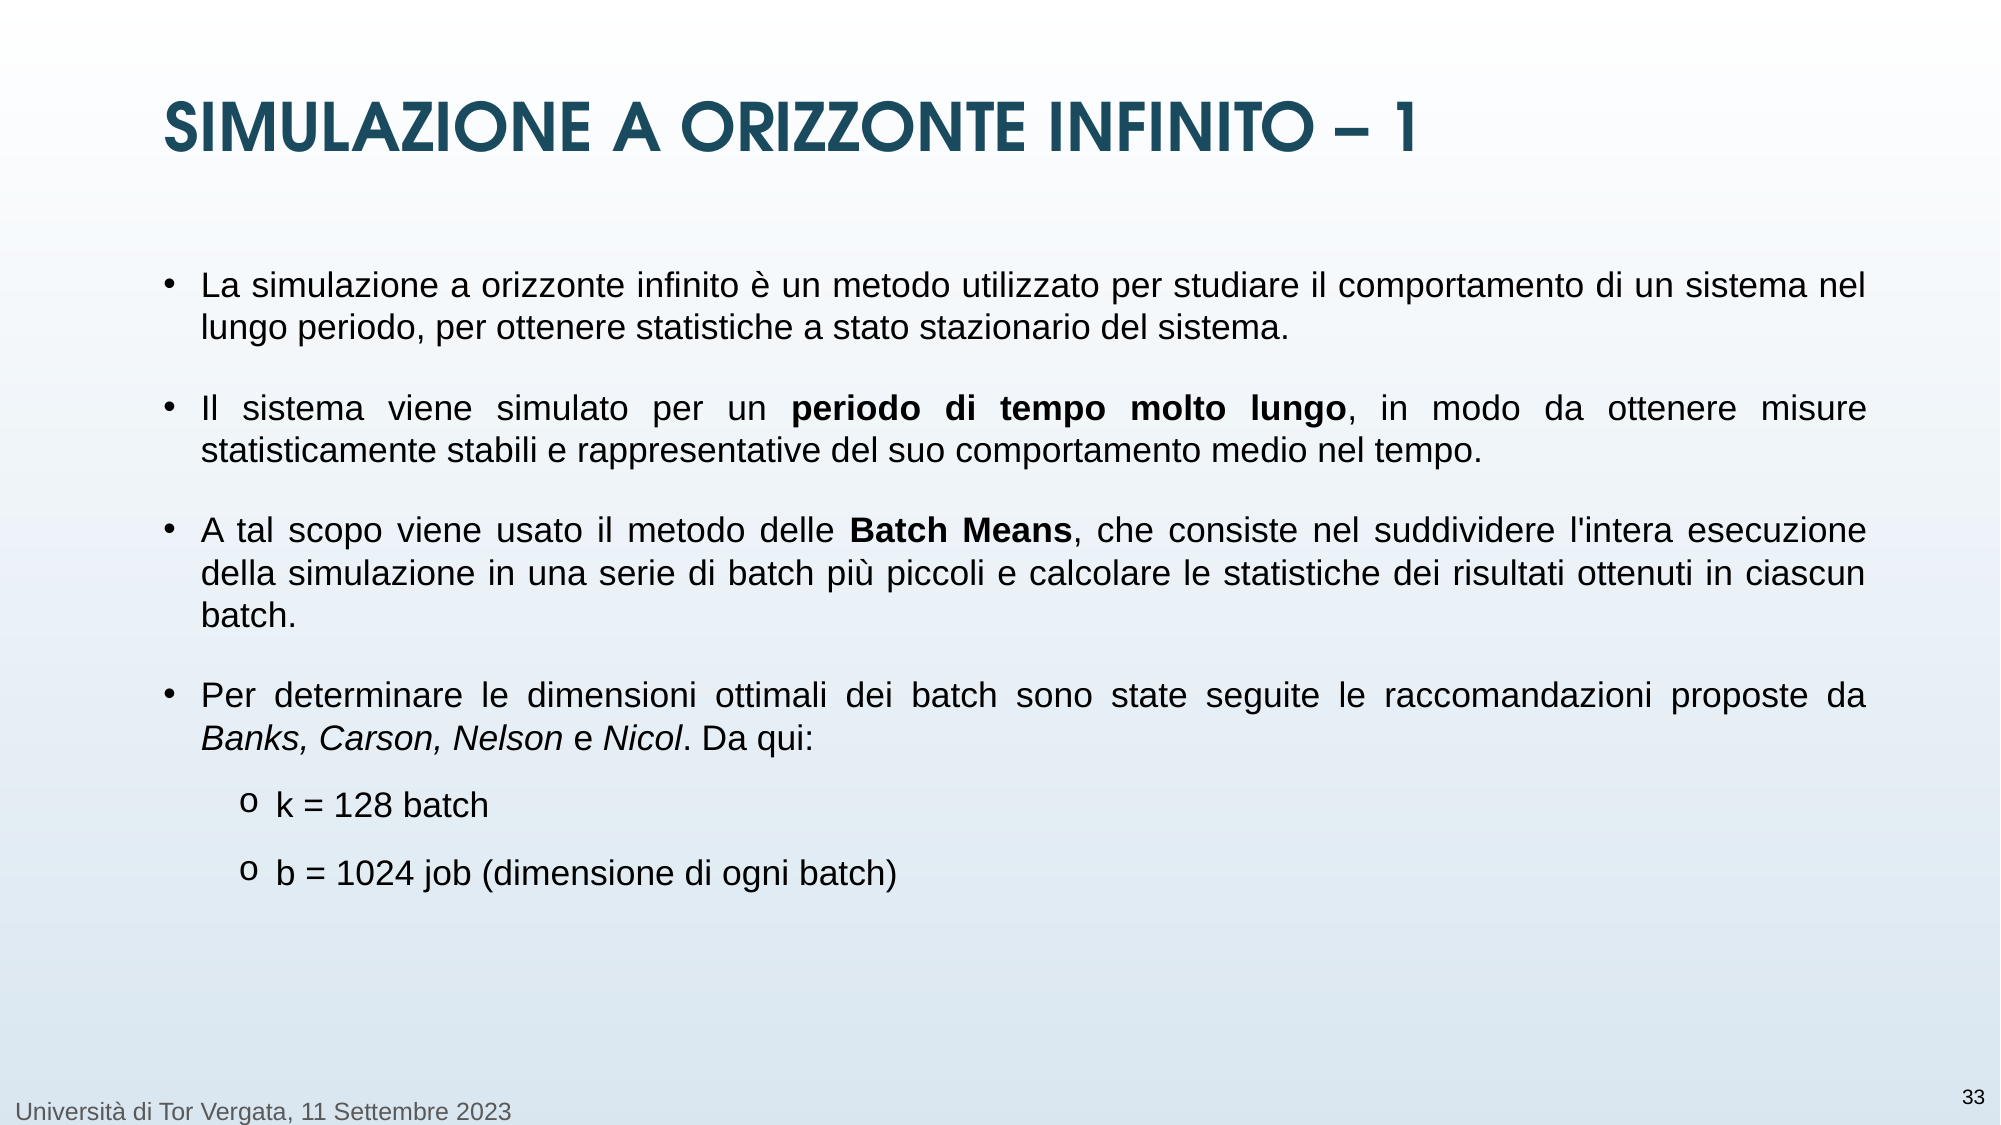

# Simulazione a orizzonte infinito – 1
La simulazione a orizzonte infinito è un metodo utilizzato per studiare il comportamento di un sistema nel lungo periodo, per ottenere statistiche a stato stazionario del sistema.
Il sistema viene simulato per un periodo di tempo molto lungo, in modo da ottenere misure statisticamente stabili e rappresentative del suo comportamento medio nel tempo.
A tal scopo viene usato il metodo delle Batch Means, che consiste nel suddividere l'intera esecuzione della simulazione in una serie di batch più piccoli e calcolare le statistiche dei risultati ottenuti in ciascun batch.
Per determinare le dimensioni ottimali dei batch sono state seguite le raccomandazioni proposte da Banks, Carson, Nelson e Nicol. Da qui:
k = 128 batch
b = 1024 job (dimensione di ogni batch)

33
Università di Tor Vergata, 11 Settembre 2023